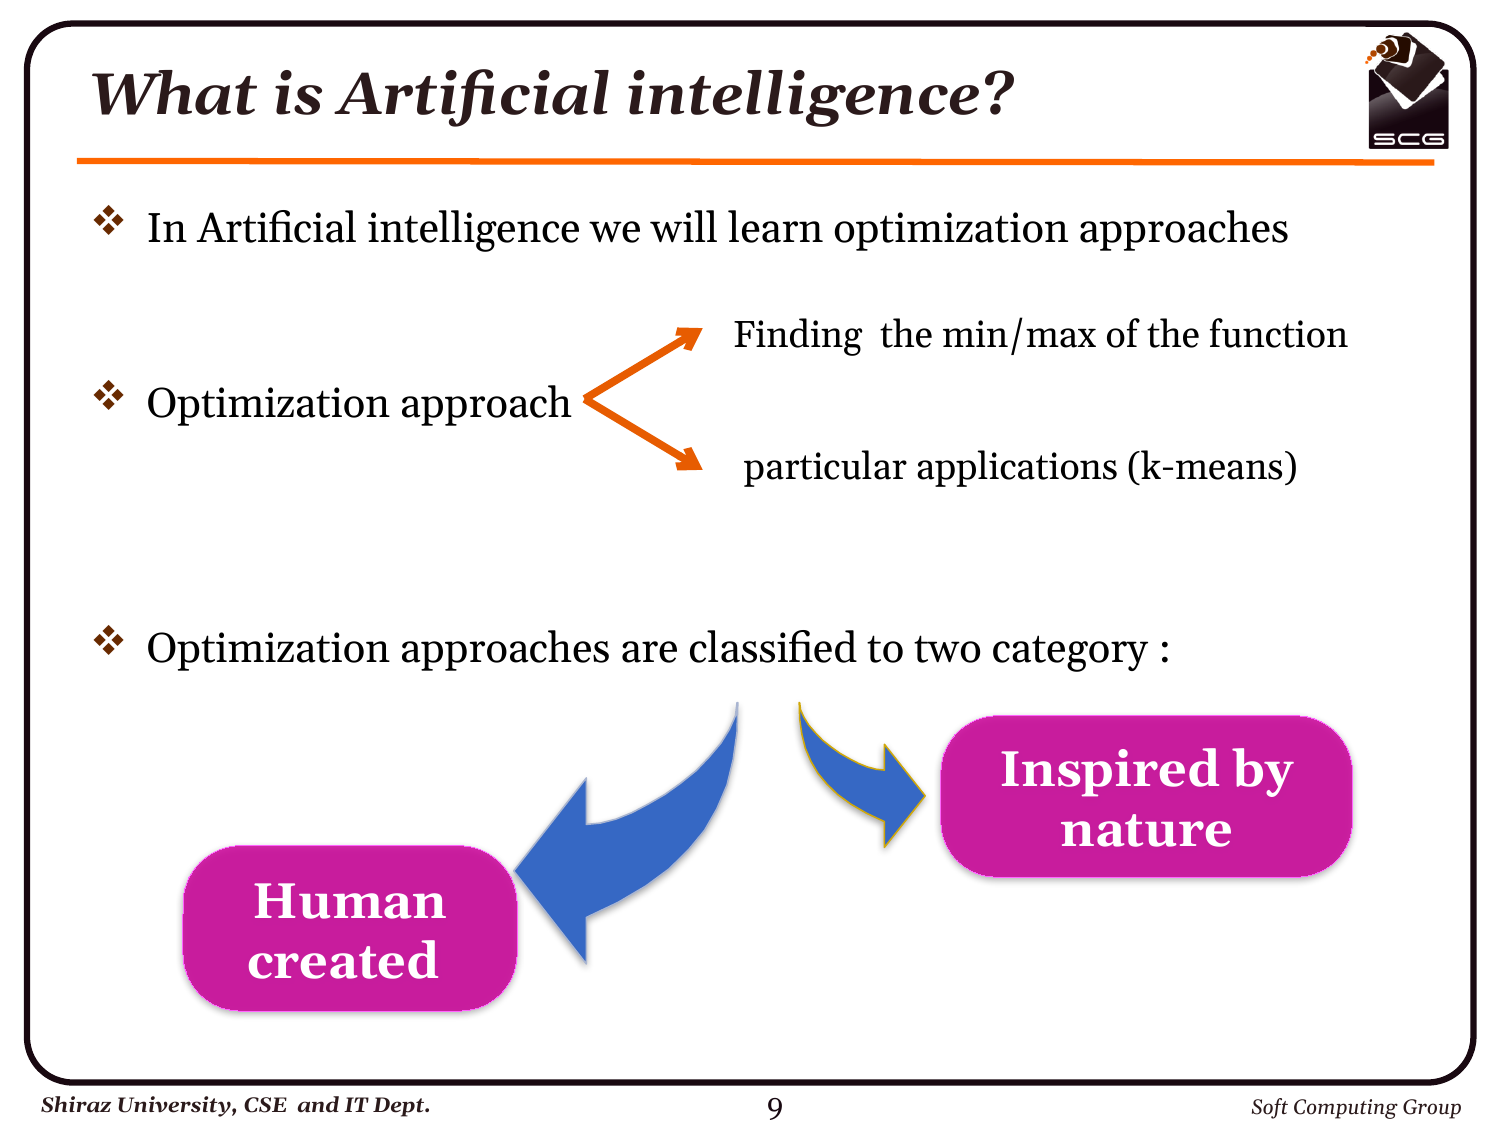

# What is Artificial intelligence?
In Artificial intelligence we will learn optimization approaches

Optimization approach

Optimization approaches are classified to two category :

Finding  the min/max of the function
particular applications (k-means)

Inspired by nature
Human created
9